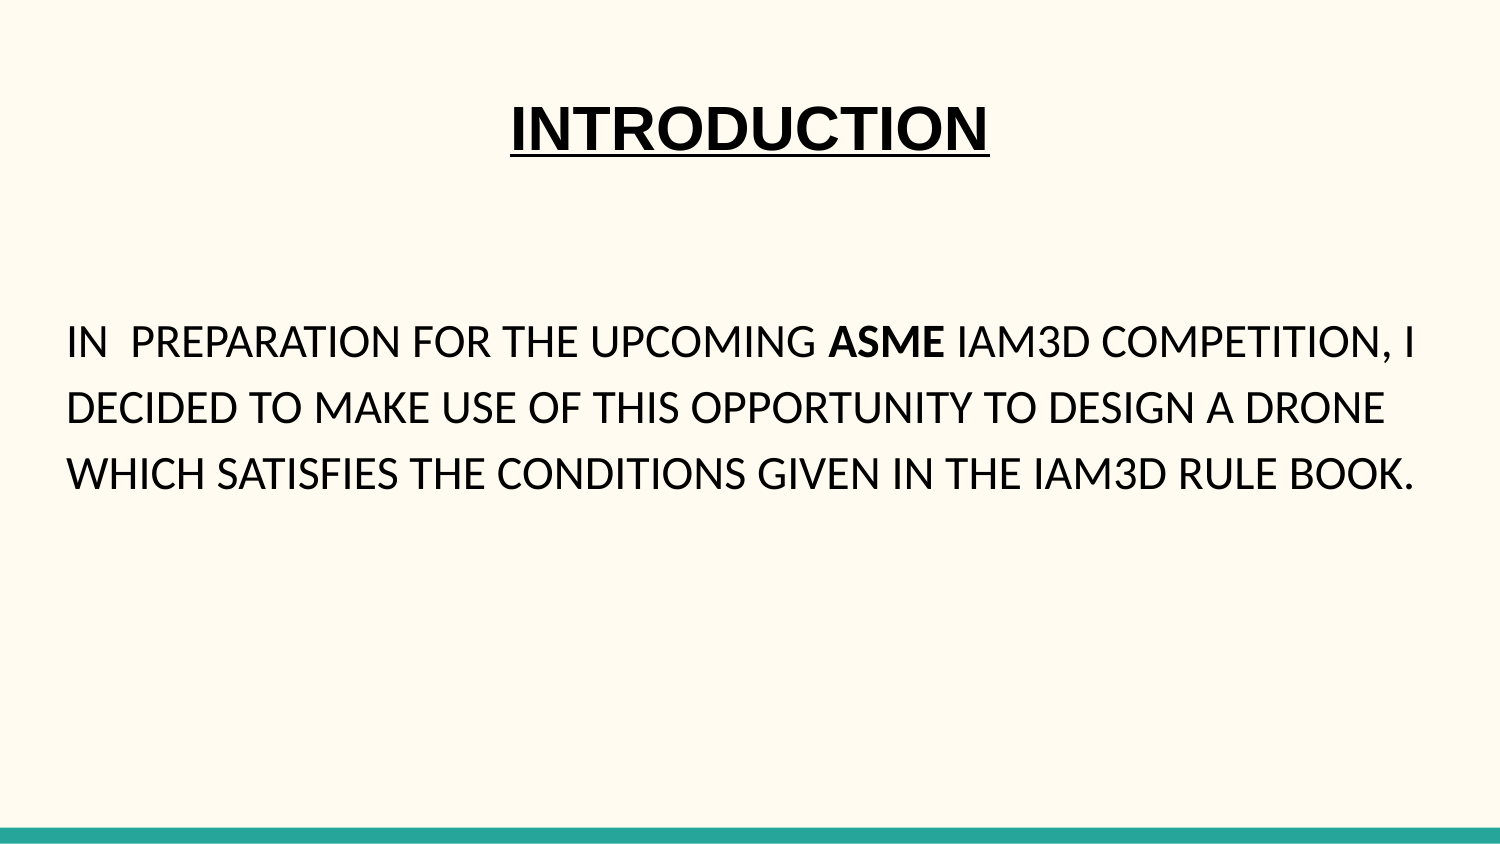

# INTRODUCTION
IN  PREPARATION FOR THE UPCOMING ASME IAM3D COMPETITION, I DECIDED TO MAKE USE OF THIS OPPORTUNITY TO DESIGN A DRONE WHICH SATISFIES THE CONDITIONS GIVEN IN THE IAM3D RULE BOOK.